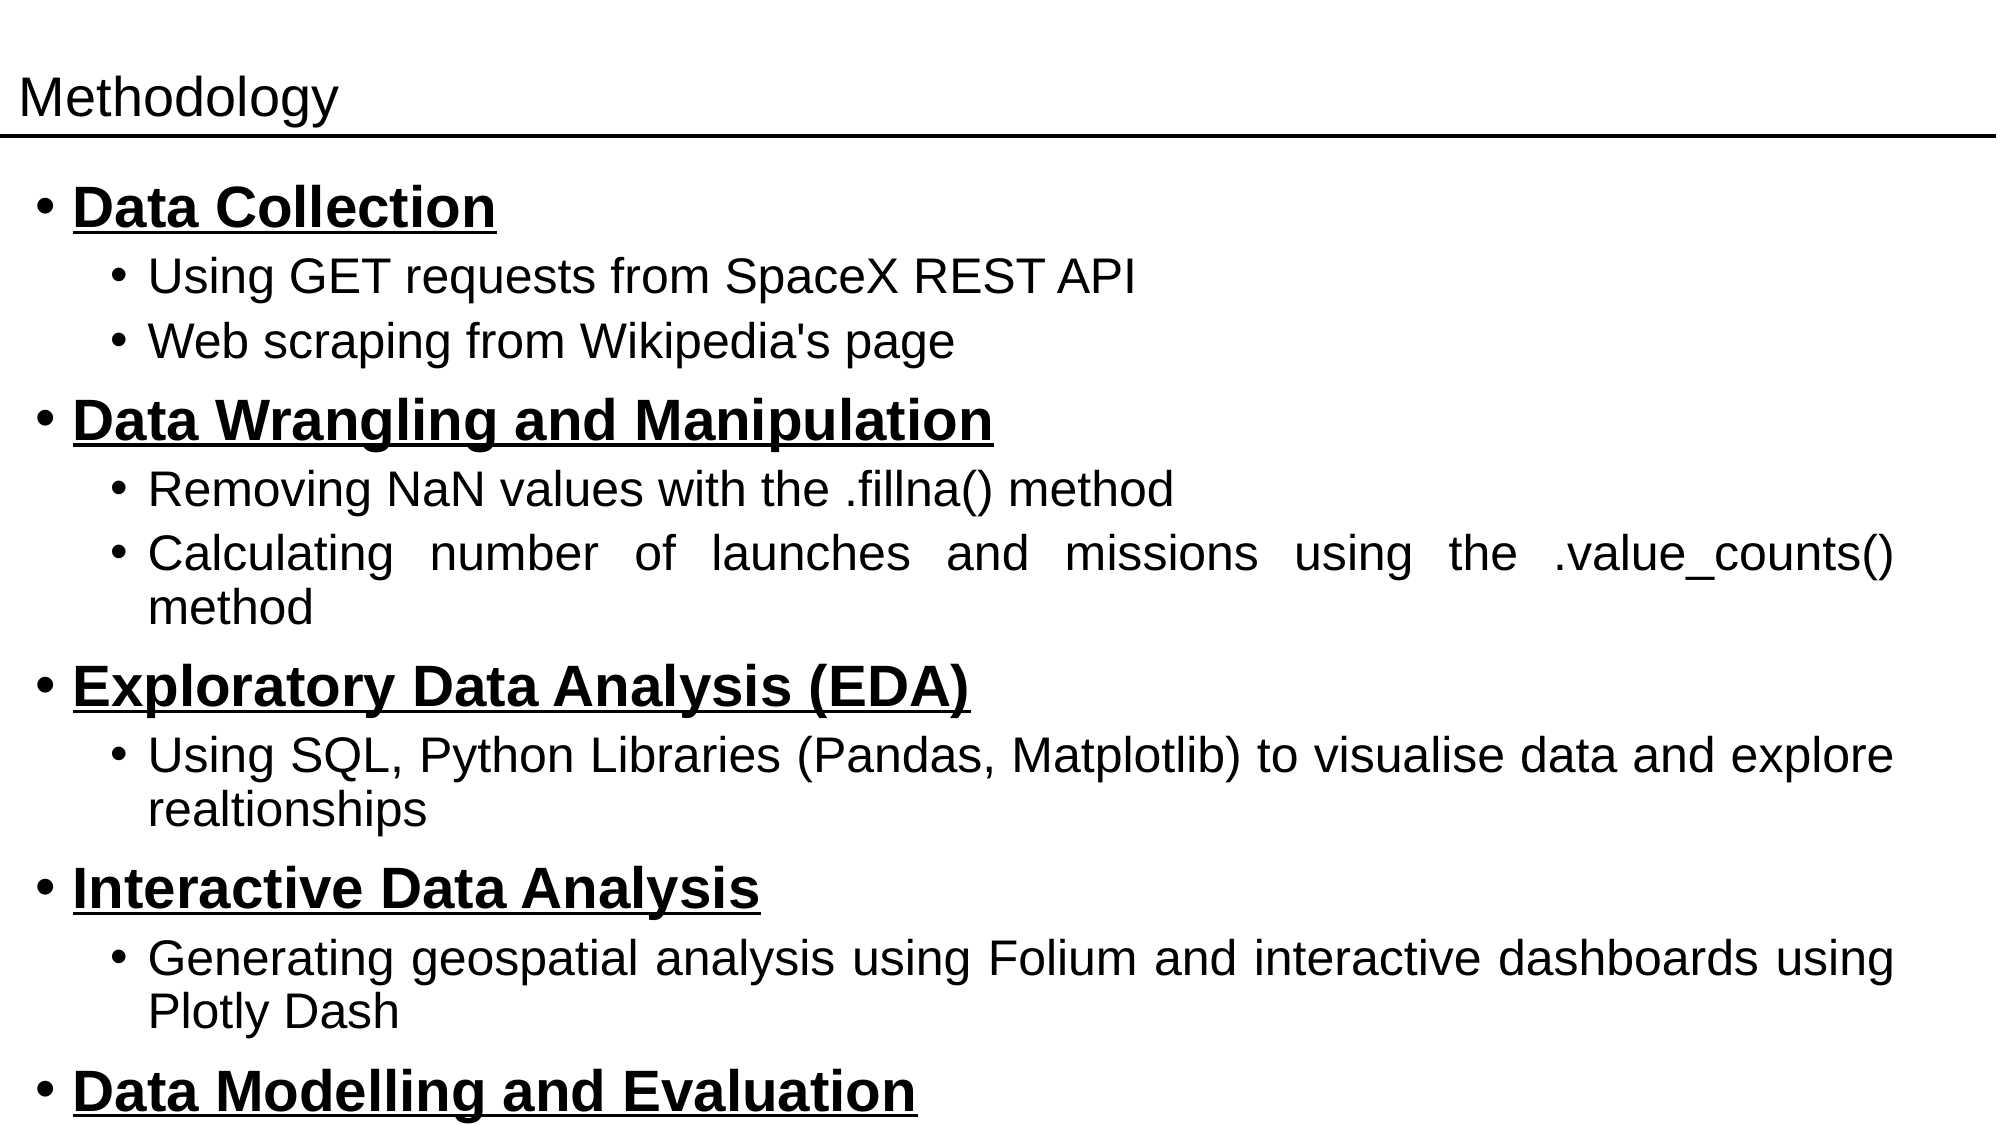

# Methodology
Data Collection
Using GET requests from SpaceX REST API
Web scraping from Wikipedia's page
Data Wrangling and Manipulation
Removing NaN values with the .fillna() method
Calculating number of launches and missions using the .value_counts() method
Exploratory Data Analysis (EDA)
Using SQL, Python Libraries (Pandas, Matplotlib) to visualise data and explore realtionships
Interactive Data Analysis
Generating geospatial analysis using Folium and interactive dashboards using Plotly Dash
Data Modelling and Evaluation